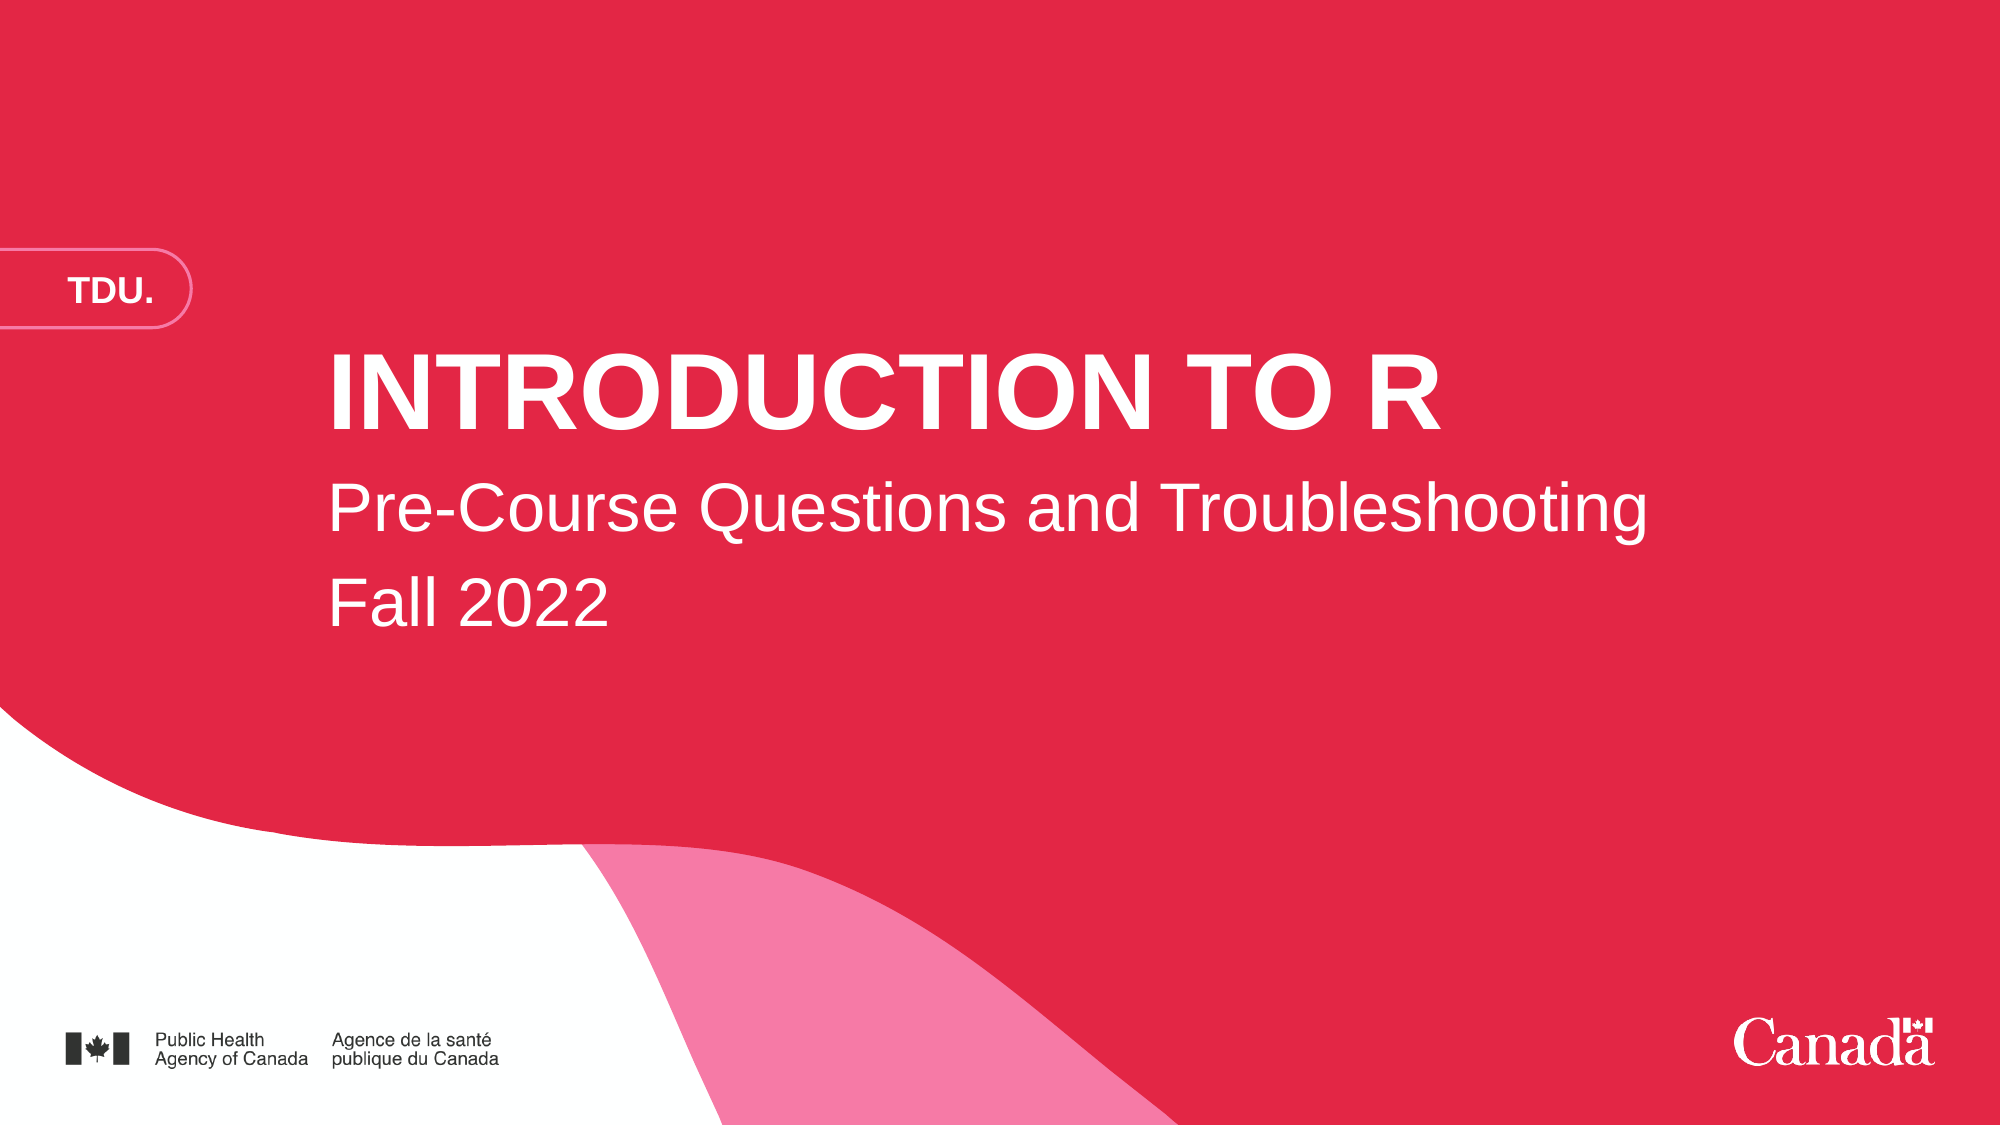

# Introduction to R

Pre-Course Questions and Troubleshooting
Fall 2022